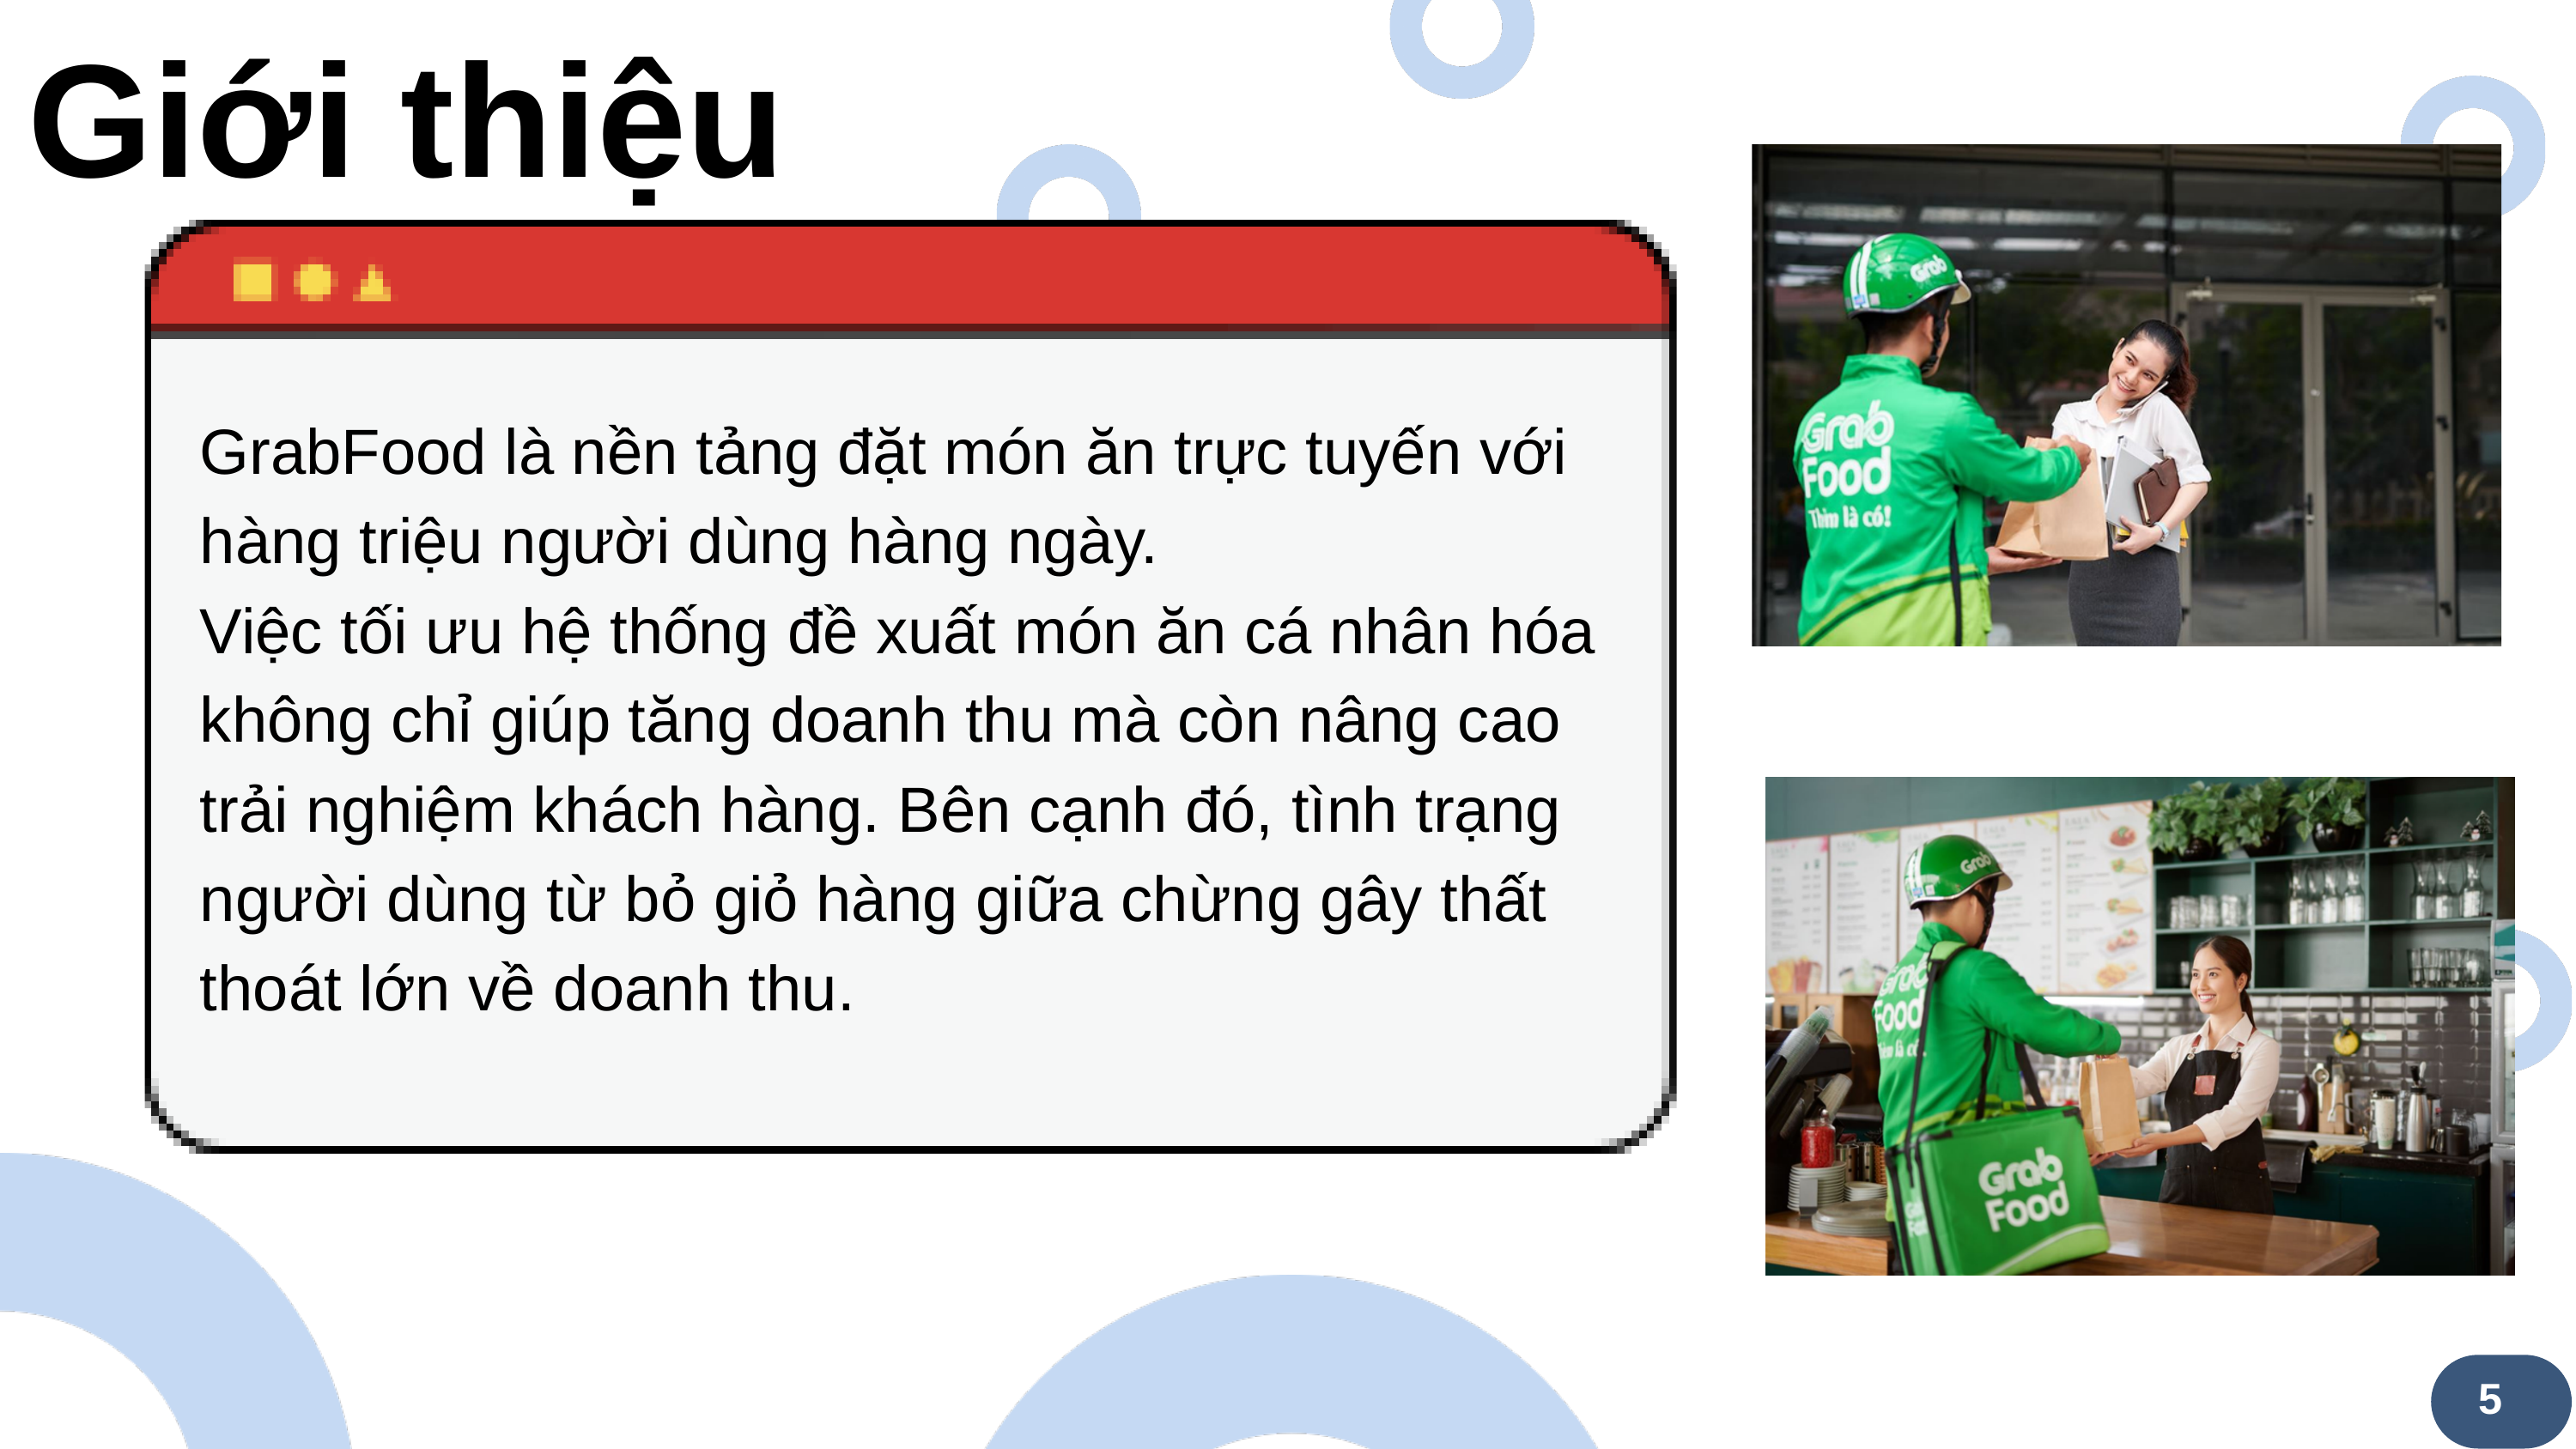

Giới thiệu

GrabFood là nền tảng đặt món ăn trực tuyến với hàng triệu người dùng hàng ngày.
Việc tối ưu hệ thống đề xuất món ăn cá nhân hóa không chỉ giúp tăng doanh thu mà còn nâng cao trải nghiệm khách hàng. Bên cạnh đó, tình trạng người dùng từ bỏ giỏ hàng giữa chừng gây thất thoát lớn về doanh thu.

5